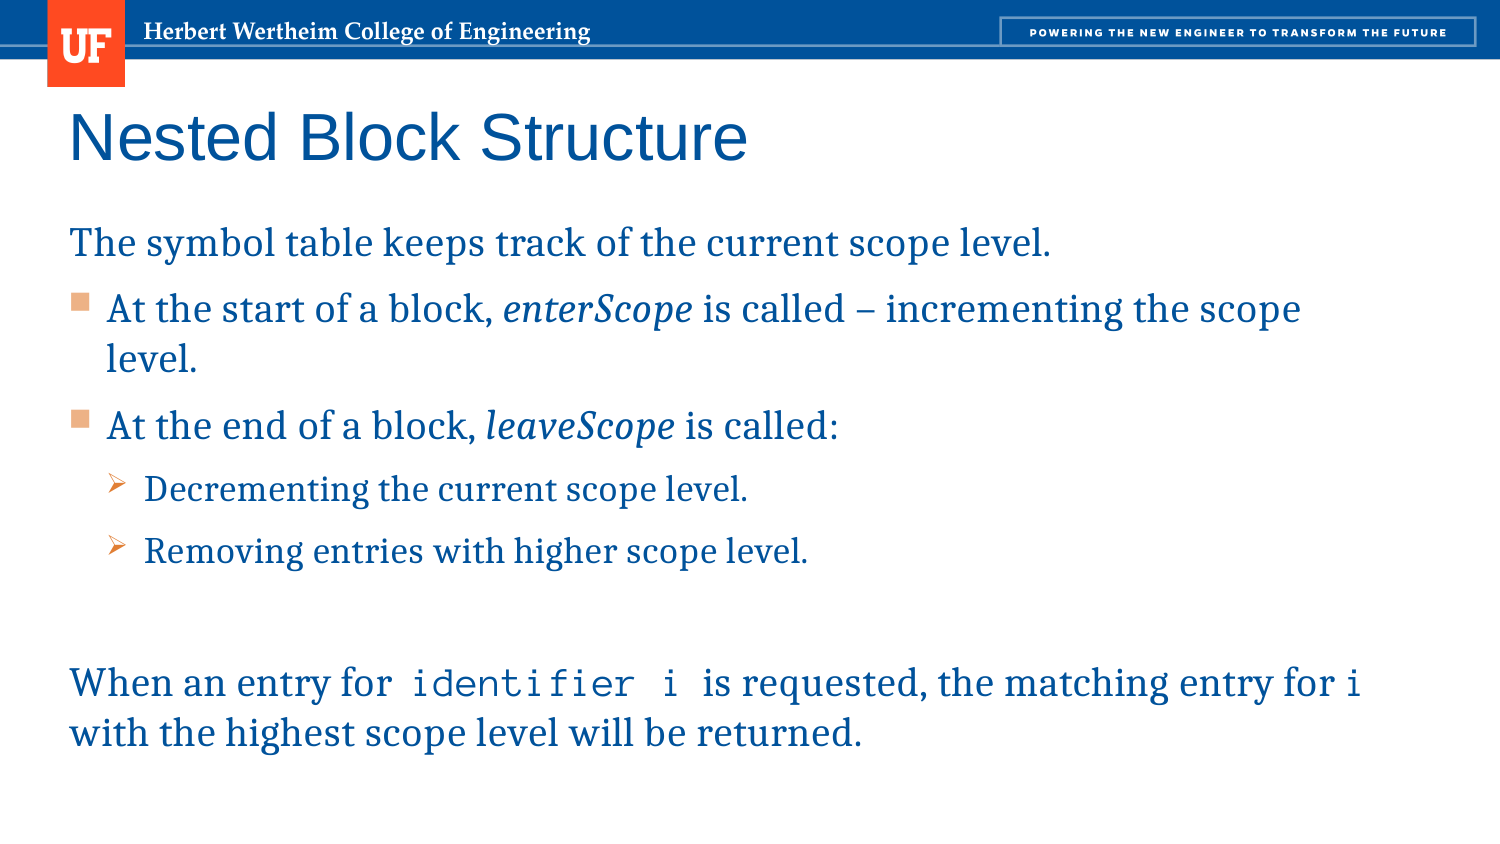

# Nested Block Structure
The symbol table keeps track of the current scope level.
At the start of a block, enterScope is called – incrementing the scope level.
At the end of a block, leaveScope is called:
Decrementing the current scope level.
Removing entries with higher scope level.

When an entry for  identifier i  is requested, the matching entry for i with the highest scope level will be returned.